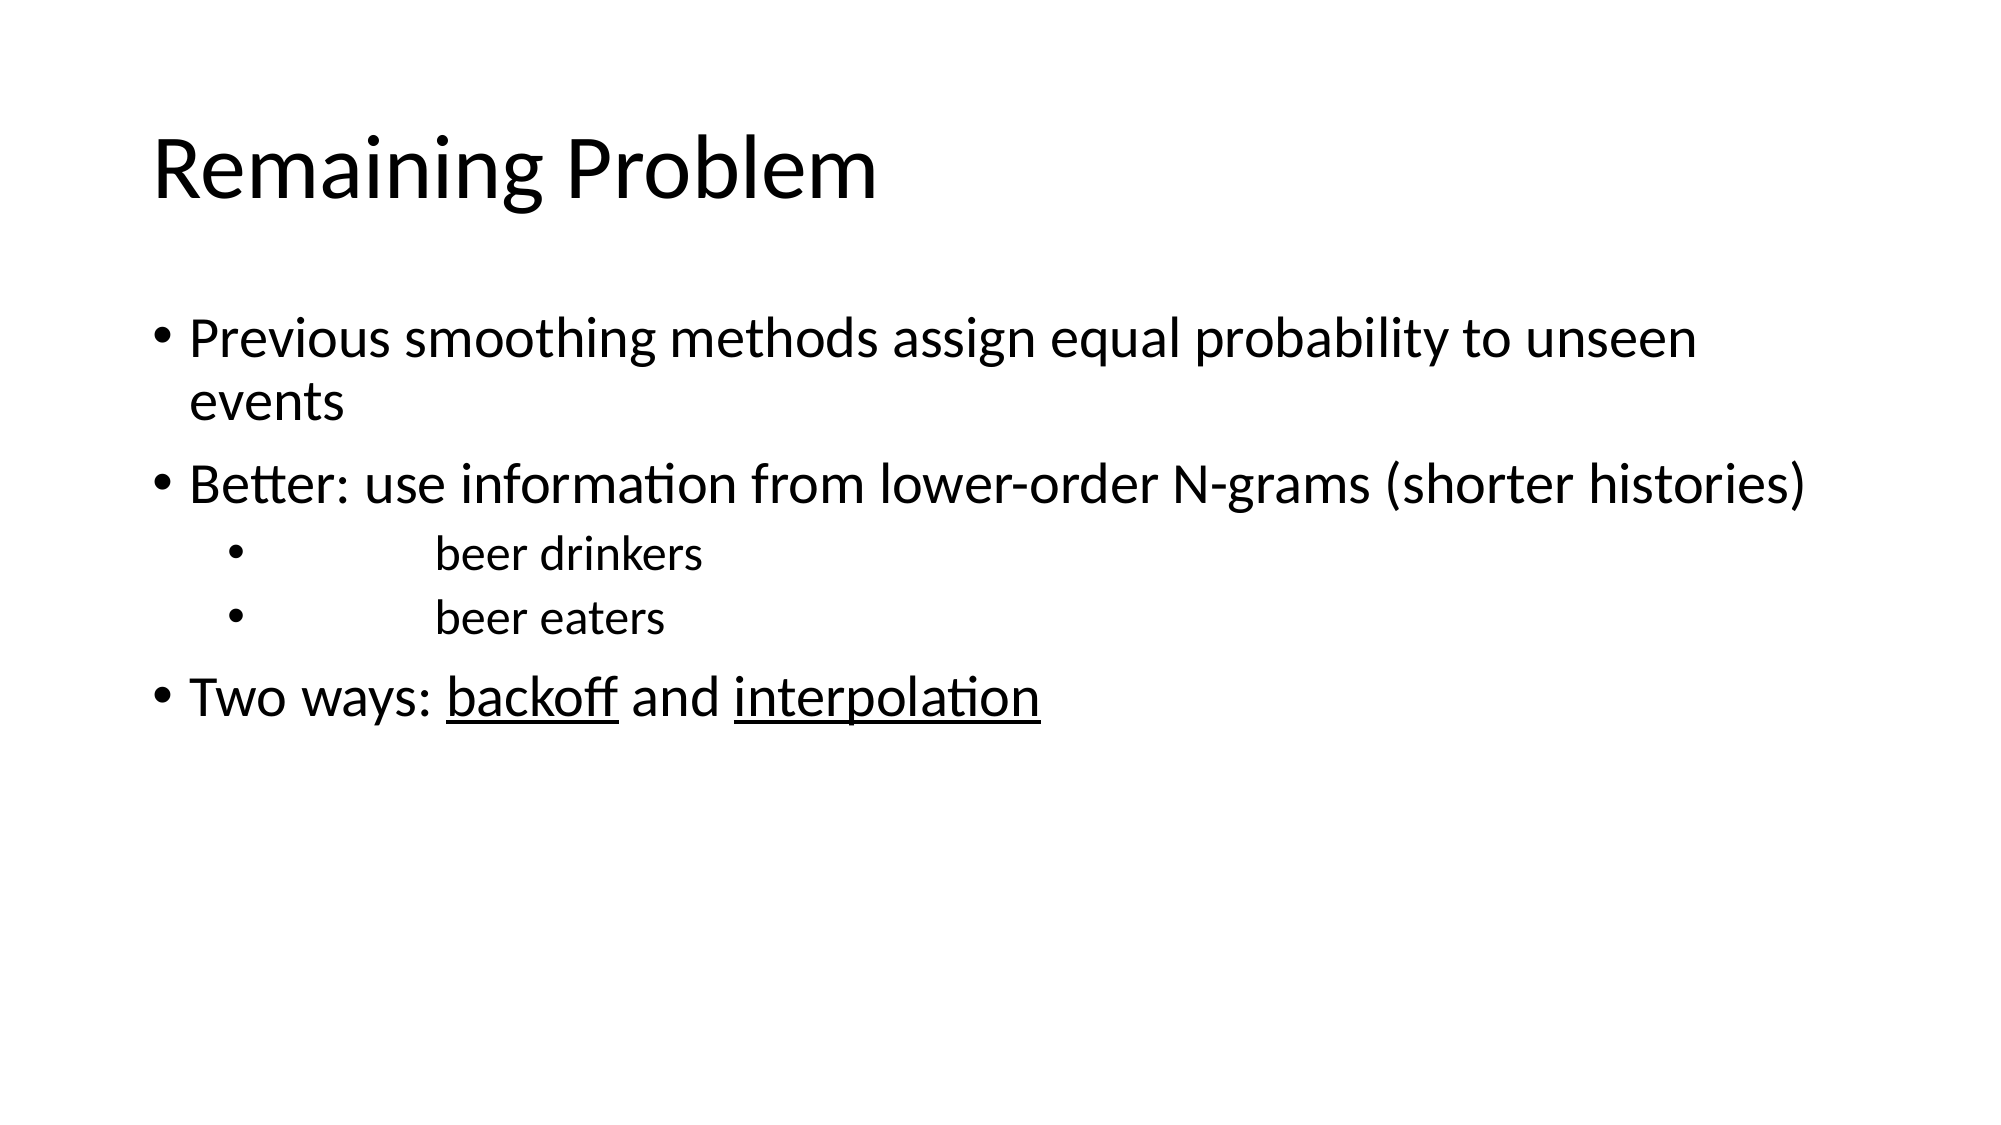

# Remaining Problem
Previous smoothing methods assign equal probability to unseen events
Better: use information from lower-order N-grams (shorter histories)
Scottish beer drinkers
Scottish beer eaters
Two ways: backoff and interpolation